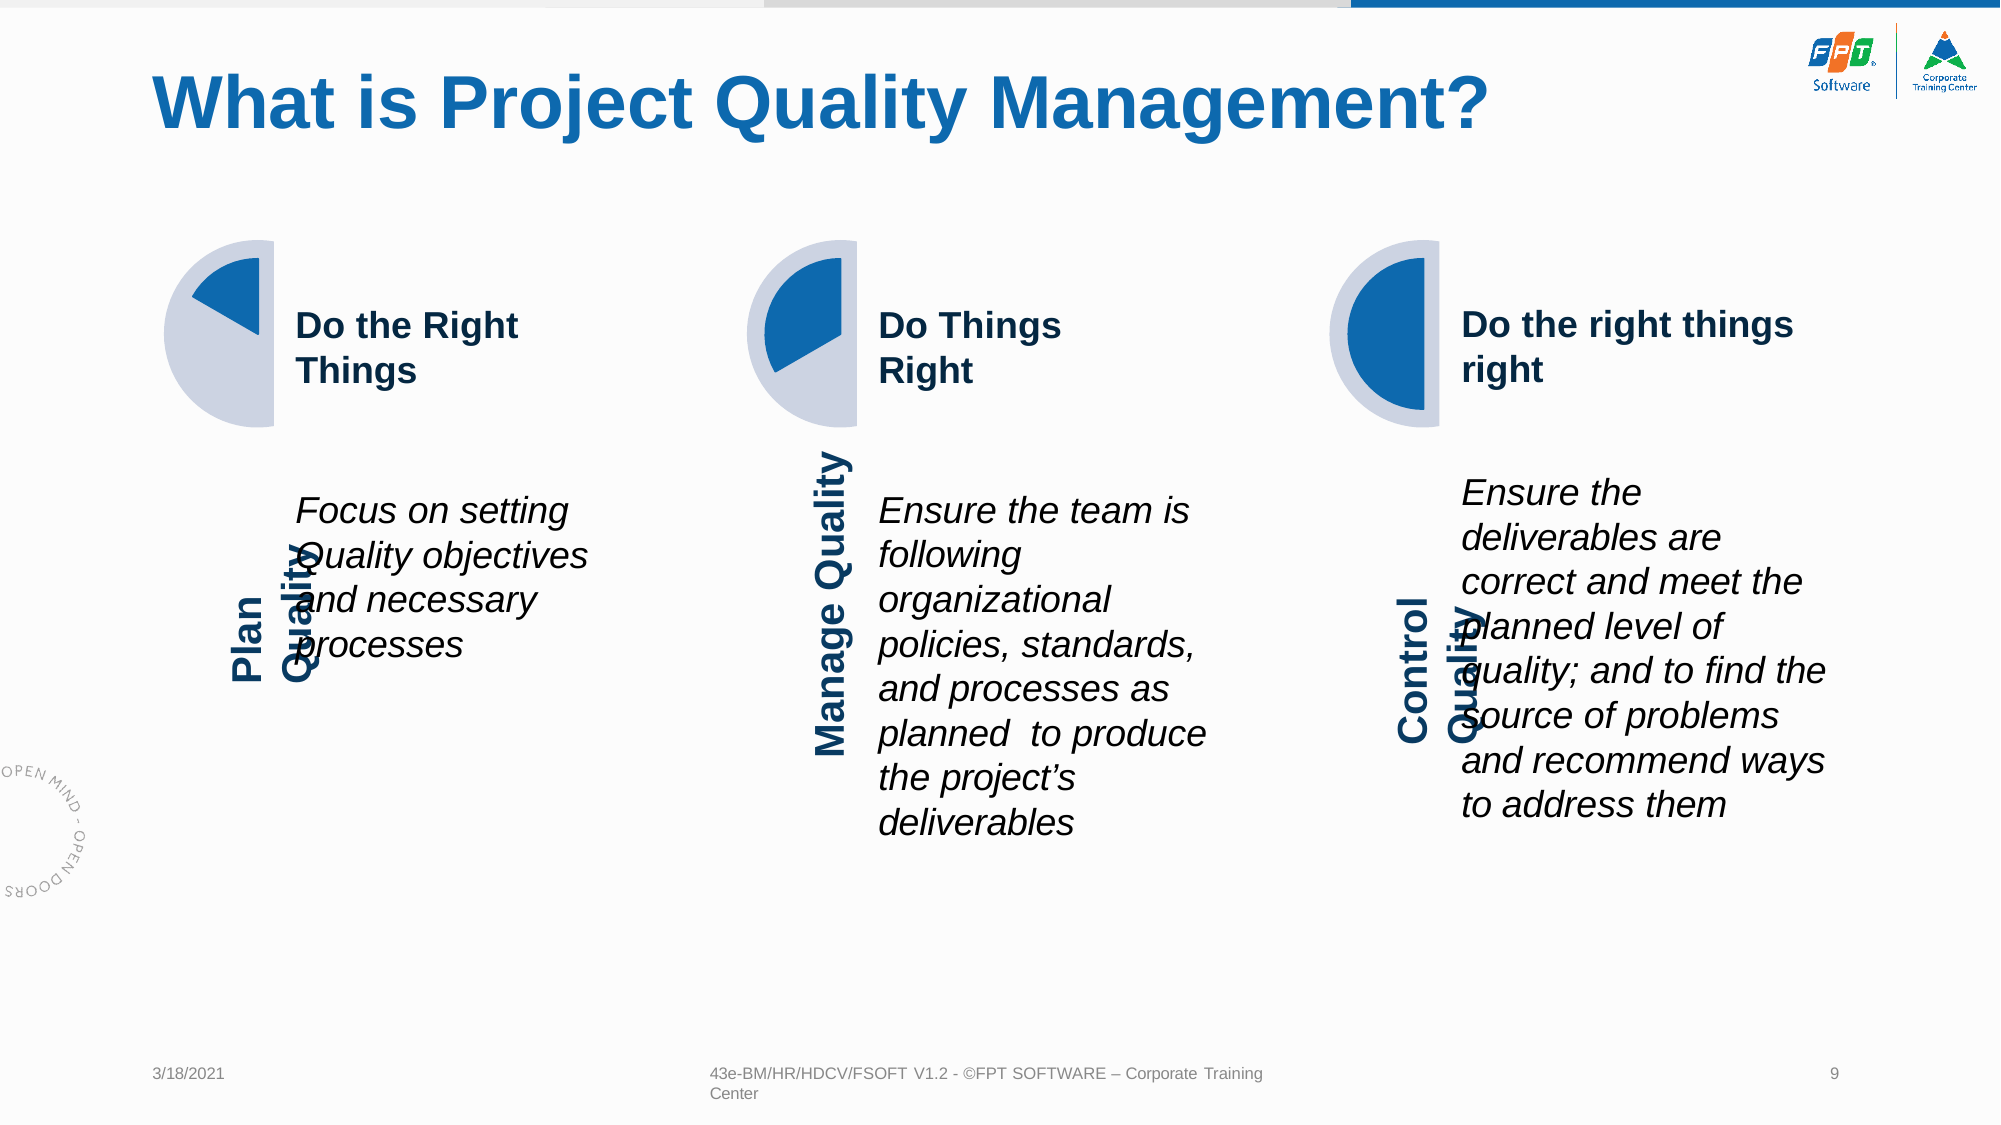

# What is Project Quality Management?

Do the Right Things
Do Things Right
Do the right things
right
Plan Quality
Manage Quality
Control Quality
Ensure the deliverables are correct and meet the planned level of quality; and to find the source of problems and recommend ways to address them
Focus on setting Quality objectives and necessary processes
Ensure the team is following organizational policies, standards, and processes as planned to produce the project’s deliverables
3/18/2021
43e-BM/HR/HDCV/FSOFT V1.2 - ©FPT SOFTWARE – Corporate Training Center
9